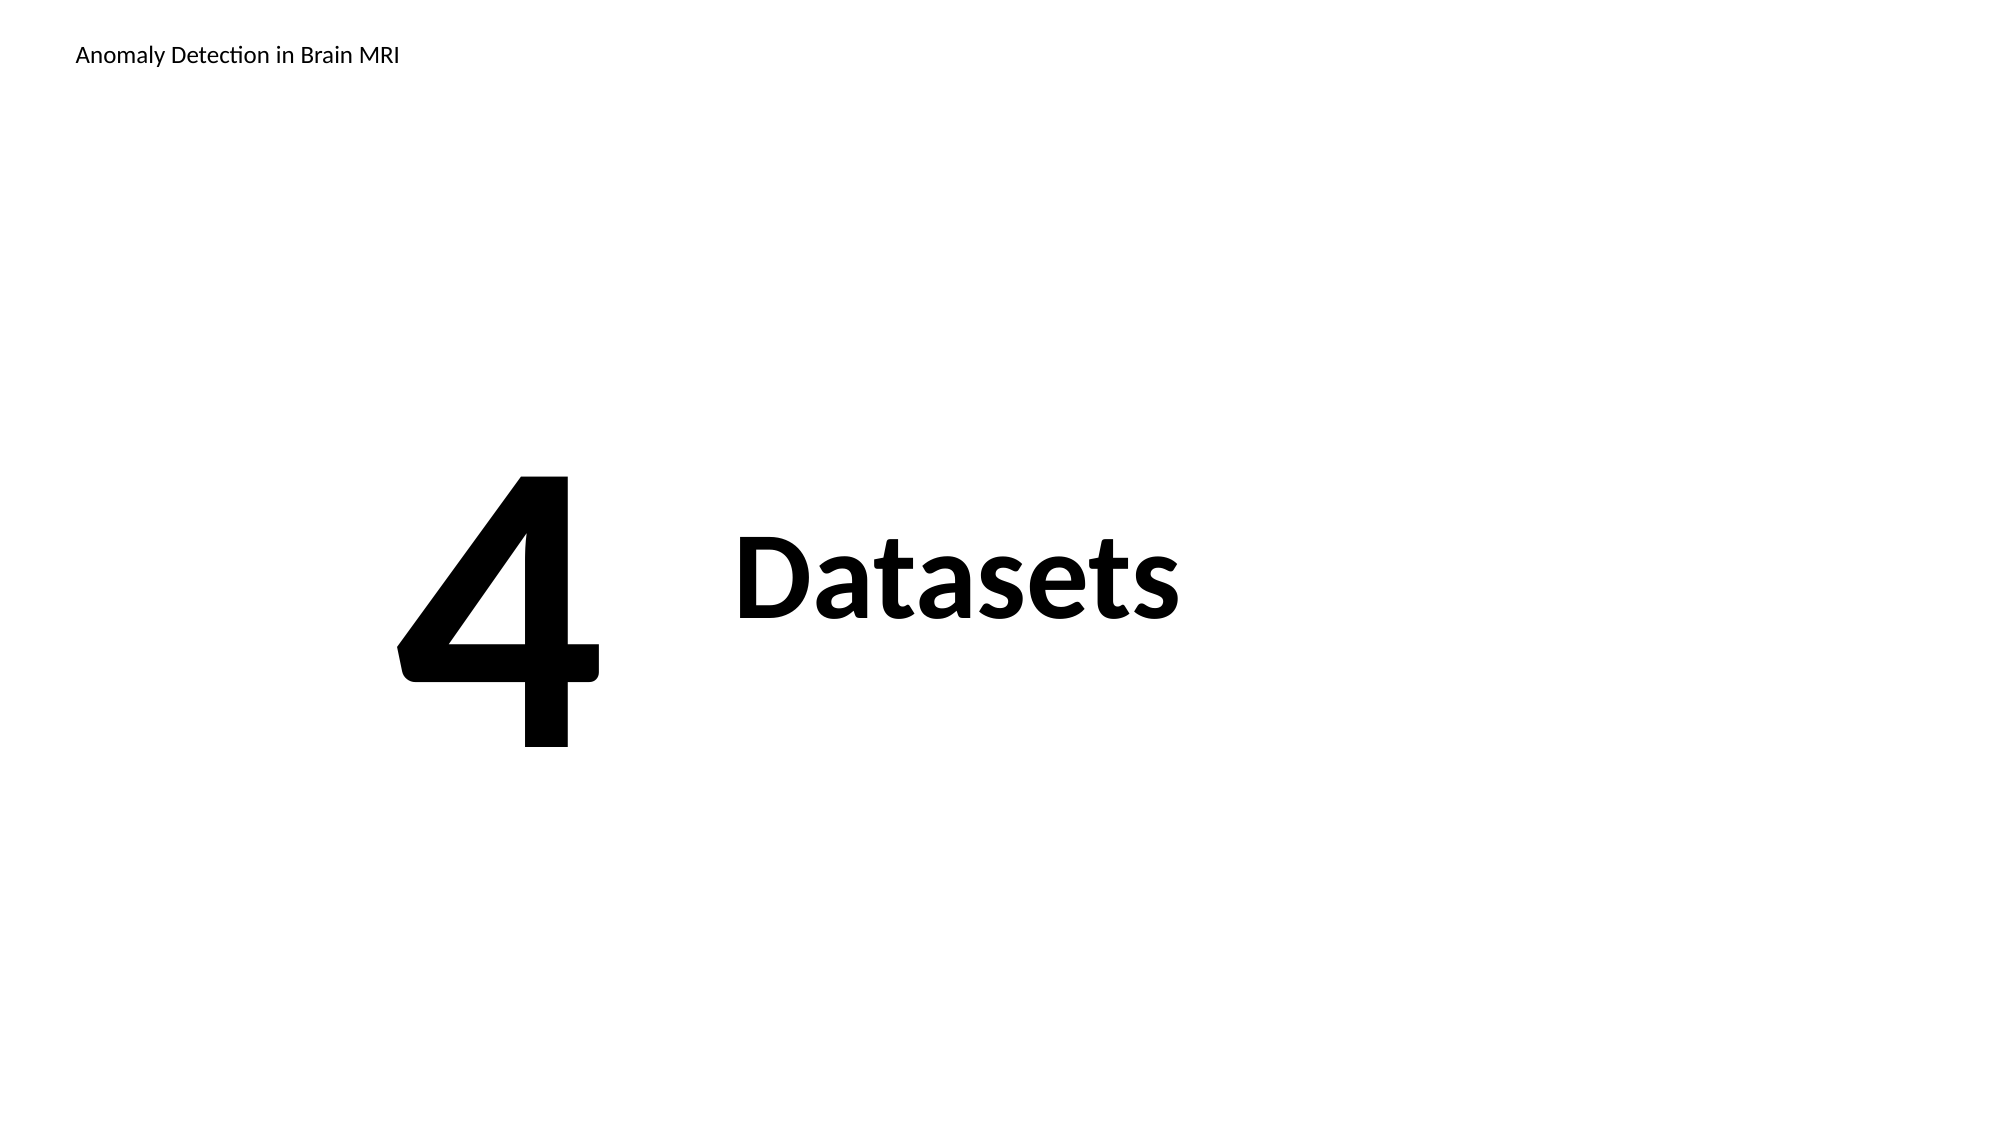

Anomaly Detection in Brain MRI

4
Datasets